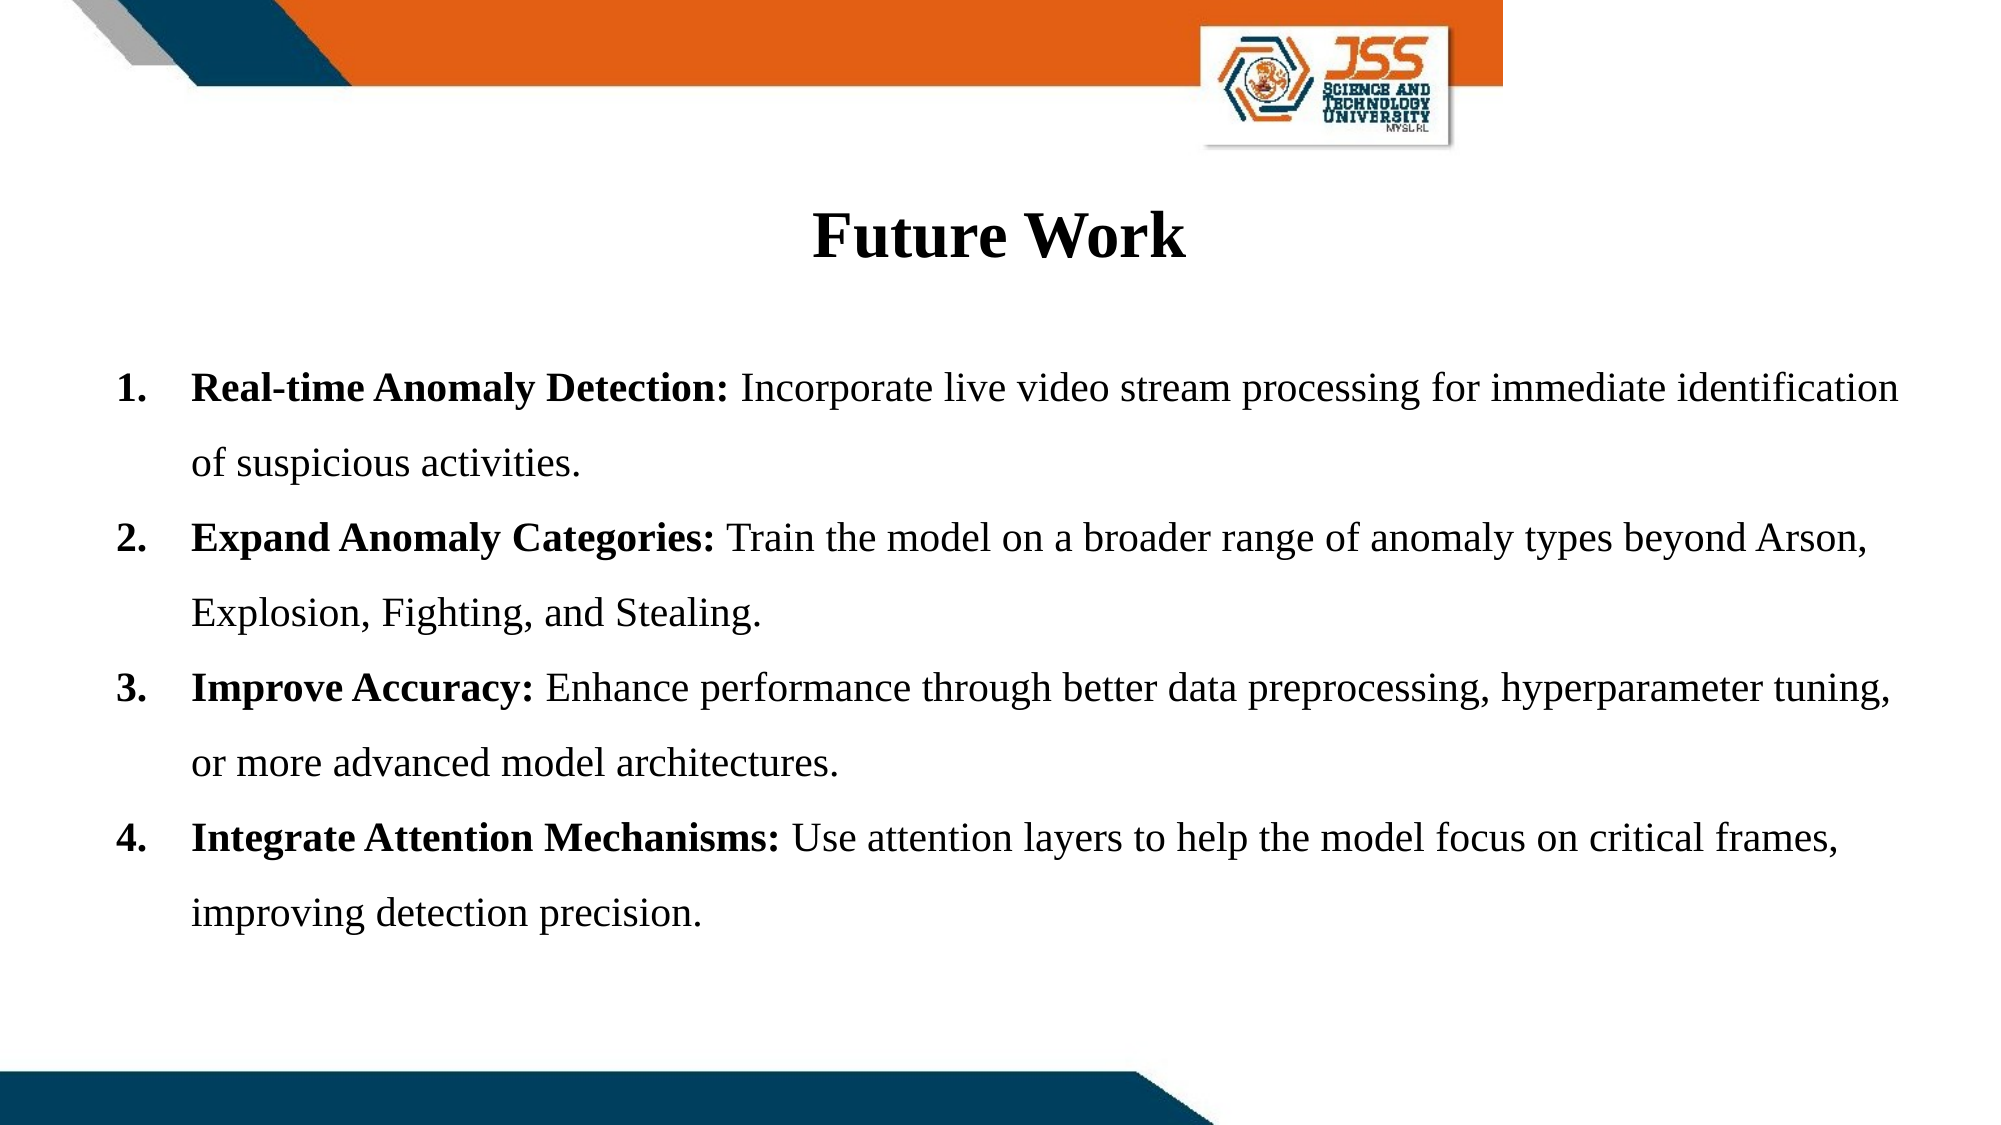

Future Work
# Real-time Anomaly Detection: Incorporate live video stream processing for immediate identification of suspicious activities.
Expand Anomaly Categories: Train the model on a broader range of anomaly types beyond Arson, Explosion, Fighting, and Stealing.
Improve Accuracy: Enhance performance through better data preprocessing, hyperparameter tuning, or more advanced model architectures.
Integrate Attention Mechanisms: Use attention layers to help the model focus on critical frames, improving detection precision.